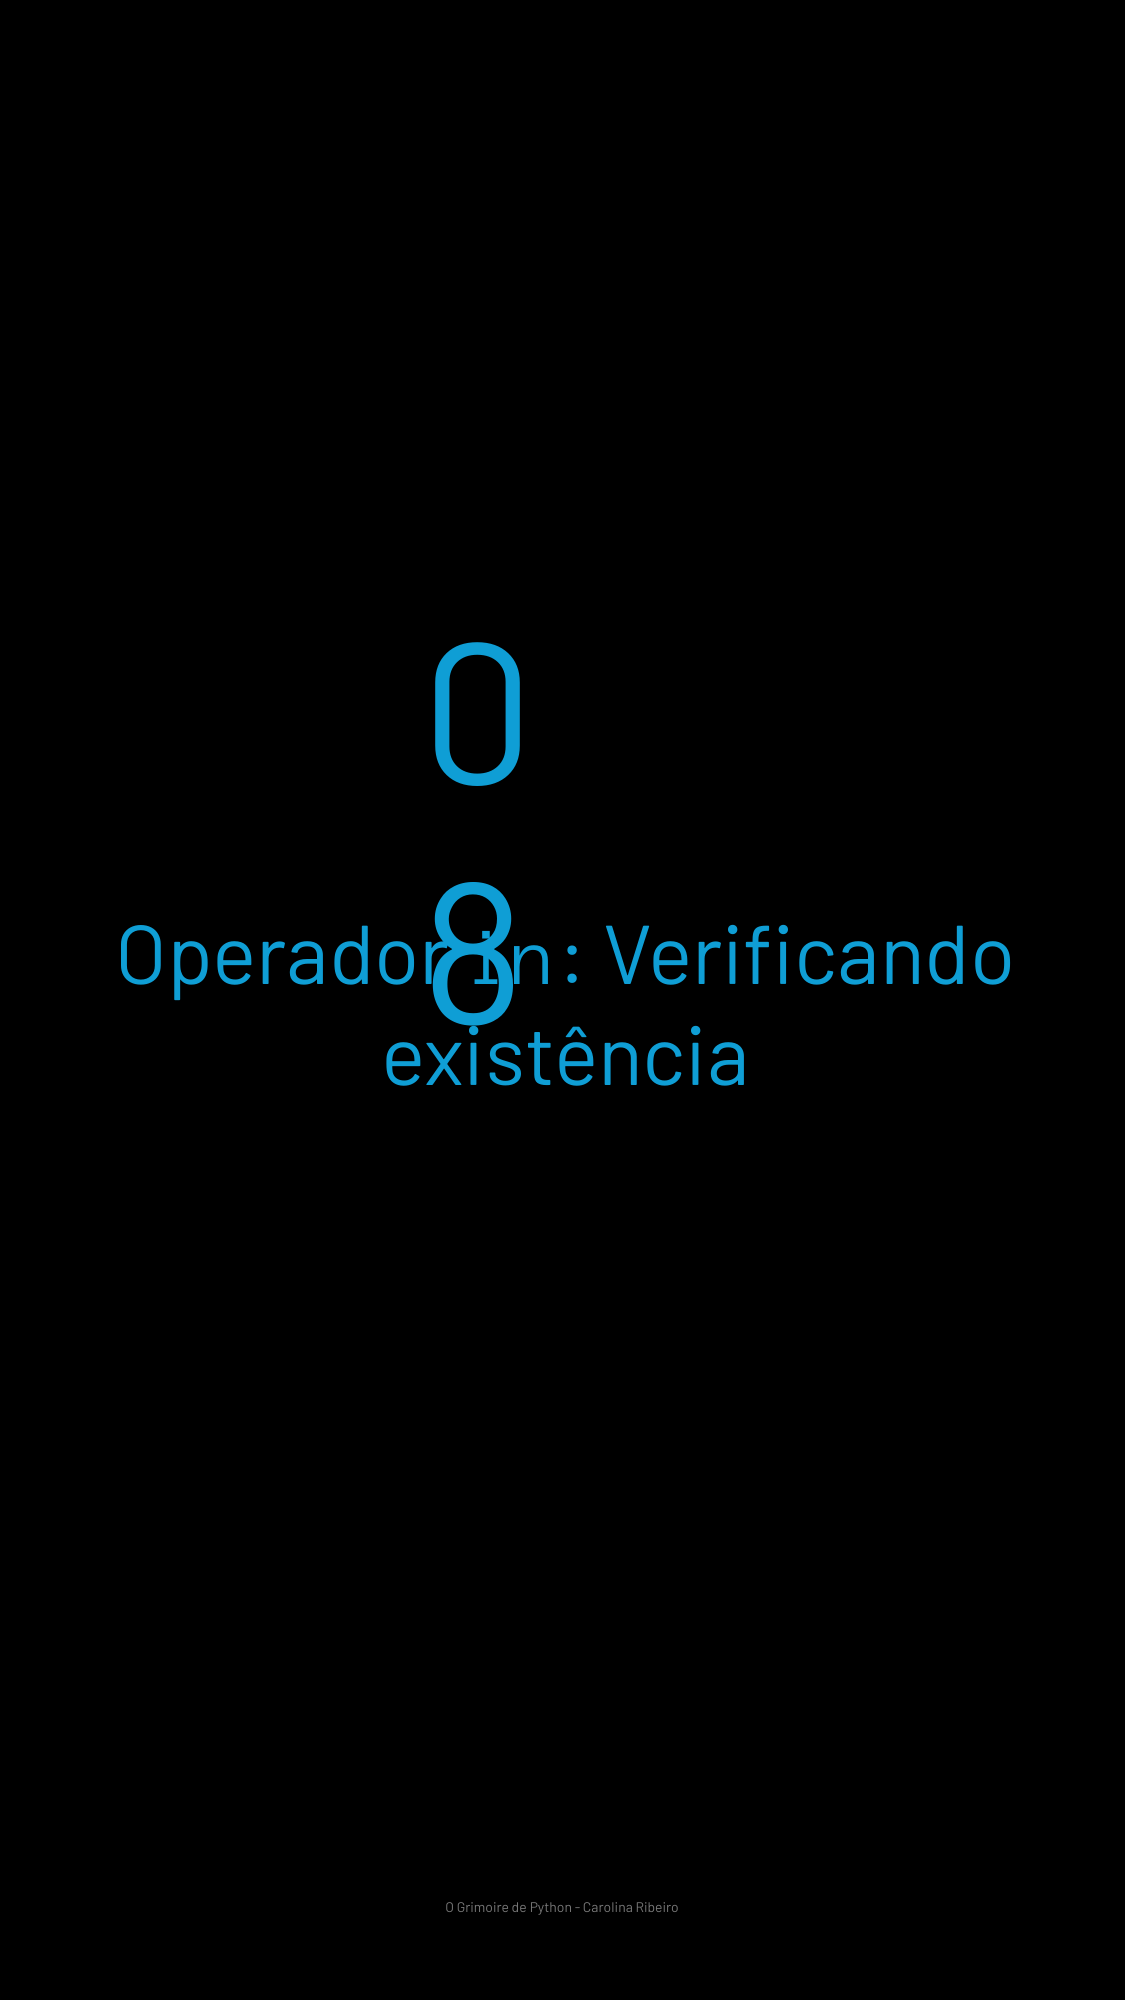

08
Operador in: Verificando existência
O Grimoire de Python - Carolina Ribeiro